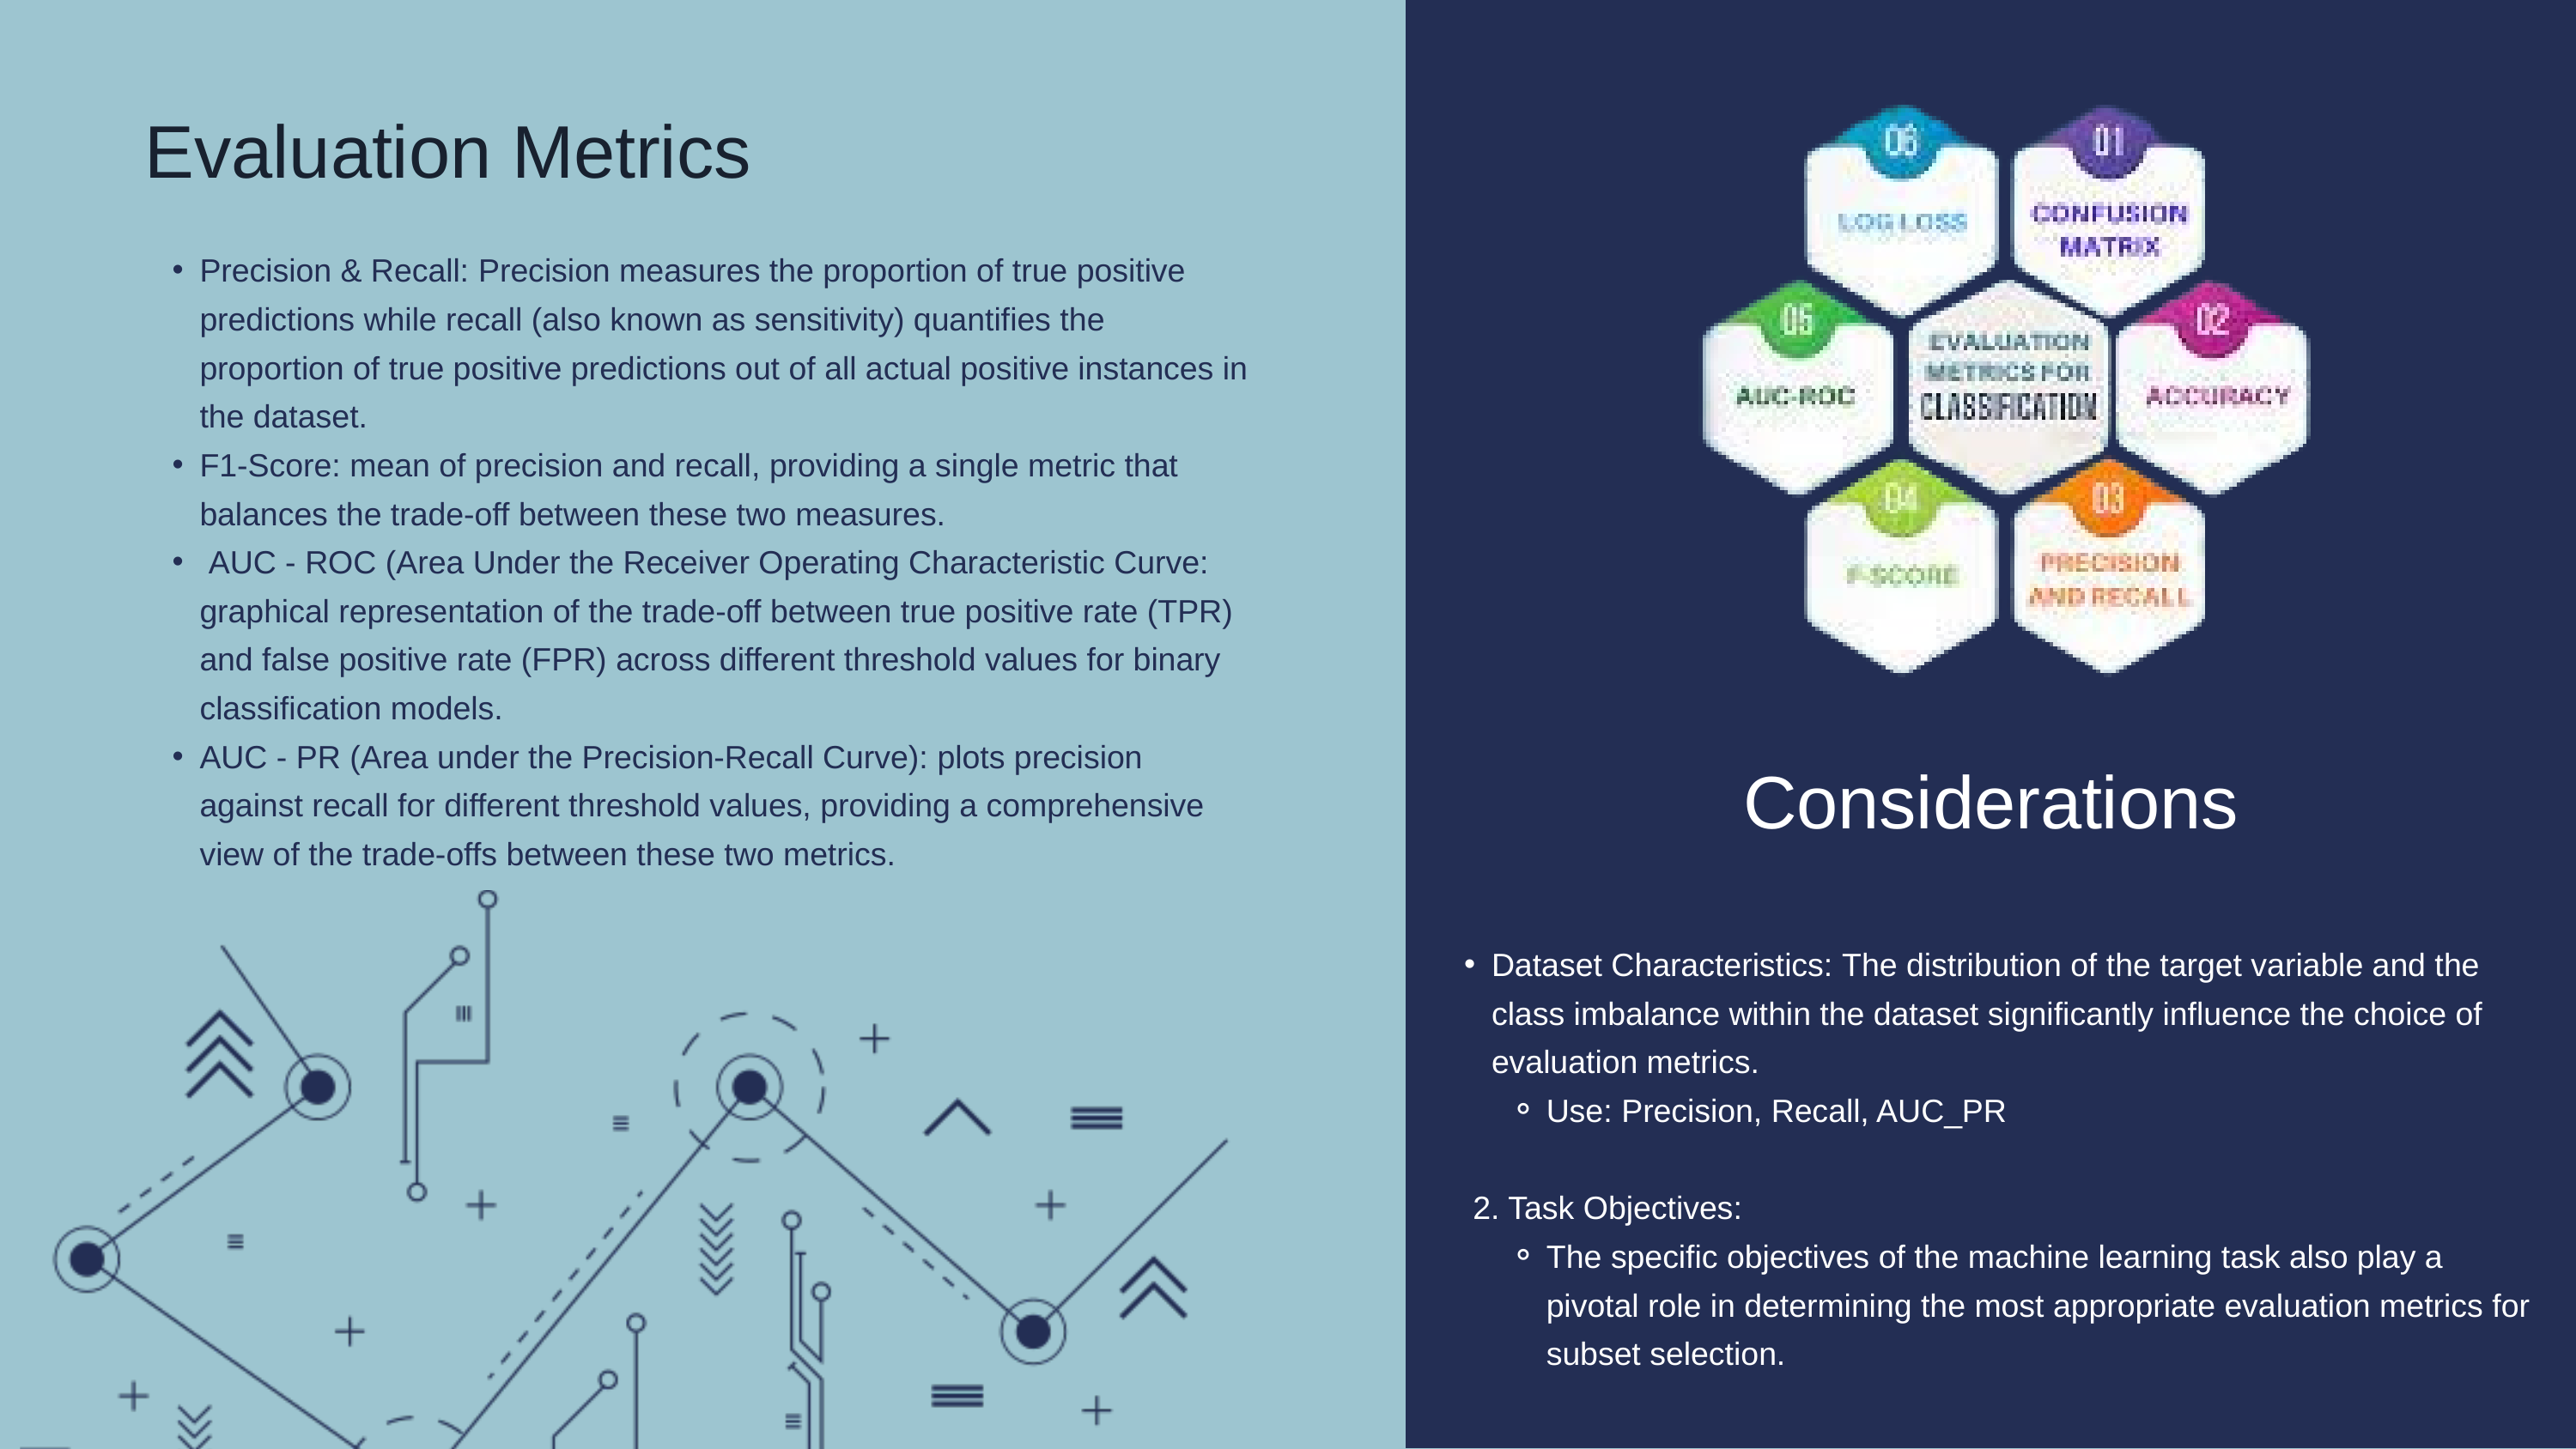

Evaluation Metrics

Precision & Recall: Precision measures the proportion of true positive predictions while recall (also known as sensitivity) quantifies the proportion of true positive predictions out of all actual positive instances in the dataset.
F1-Score: mean of precision and recall, providing a single metric that balances the trade-off between these two measures.
 AUC - ROC (Area Under the Receiver Operating Characteristic Curve: graphical representation of the trade-off between true positive rate (TPR) and false positive rate (FPR) across different threshold values for binary classification models.
AUC - PR (Area under the Precision-Recall Curve): plots precision against recall for different threshold values, providing a comprehensive view of the trade-offs between these two metrics.
Considerations

Dataset Characteristics: The distribution of the target variable and the class imbalance within the dataset significantly influence the choice of evaluation metrics.
Use: Precision, Recall, AUC_PR

    2. Task Objectives:
The specific objectives of the machine learning task also play a pivotal role in determining the most appropriate evaluation metrics for subset selection.